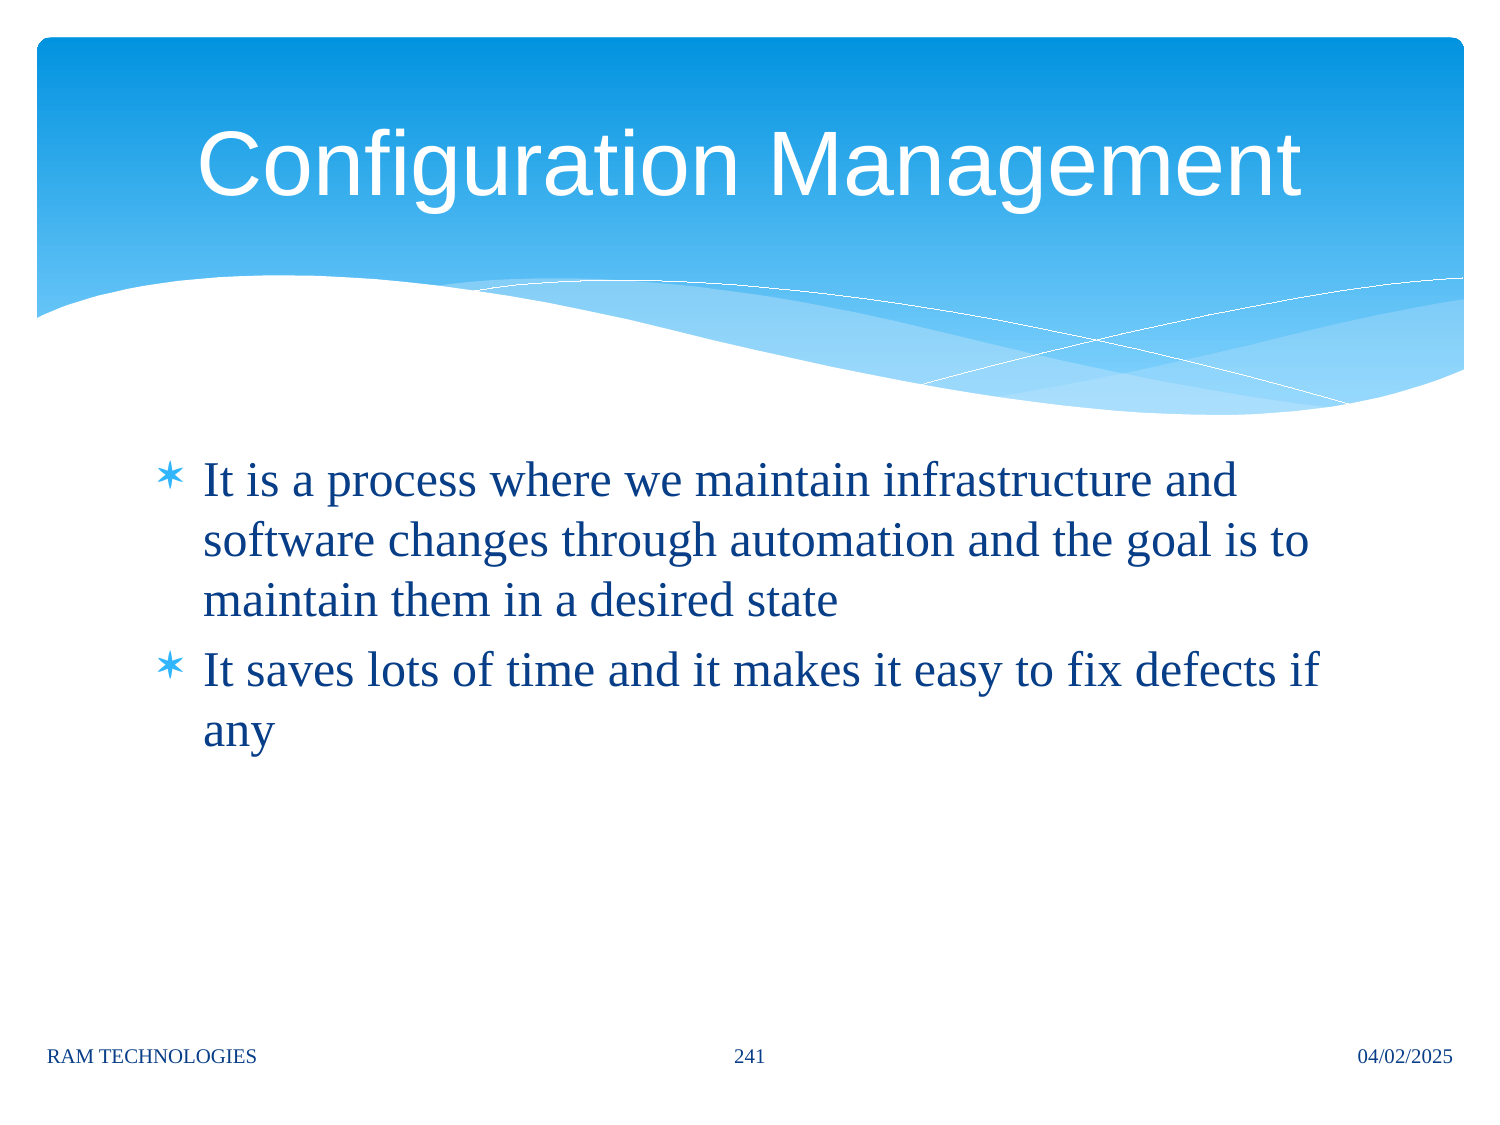

# Configuration Management
It is a process where we maintain infrastructure and software changes through automation and the goal is to maintain them in a desired state
It saves lots of time and it makes it easy to fix defects if any
241
RAM TECHNOLOGIES
04/02/2025